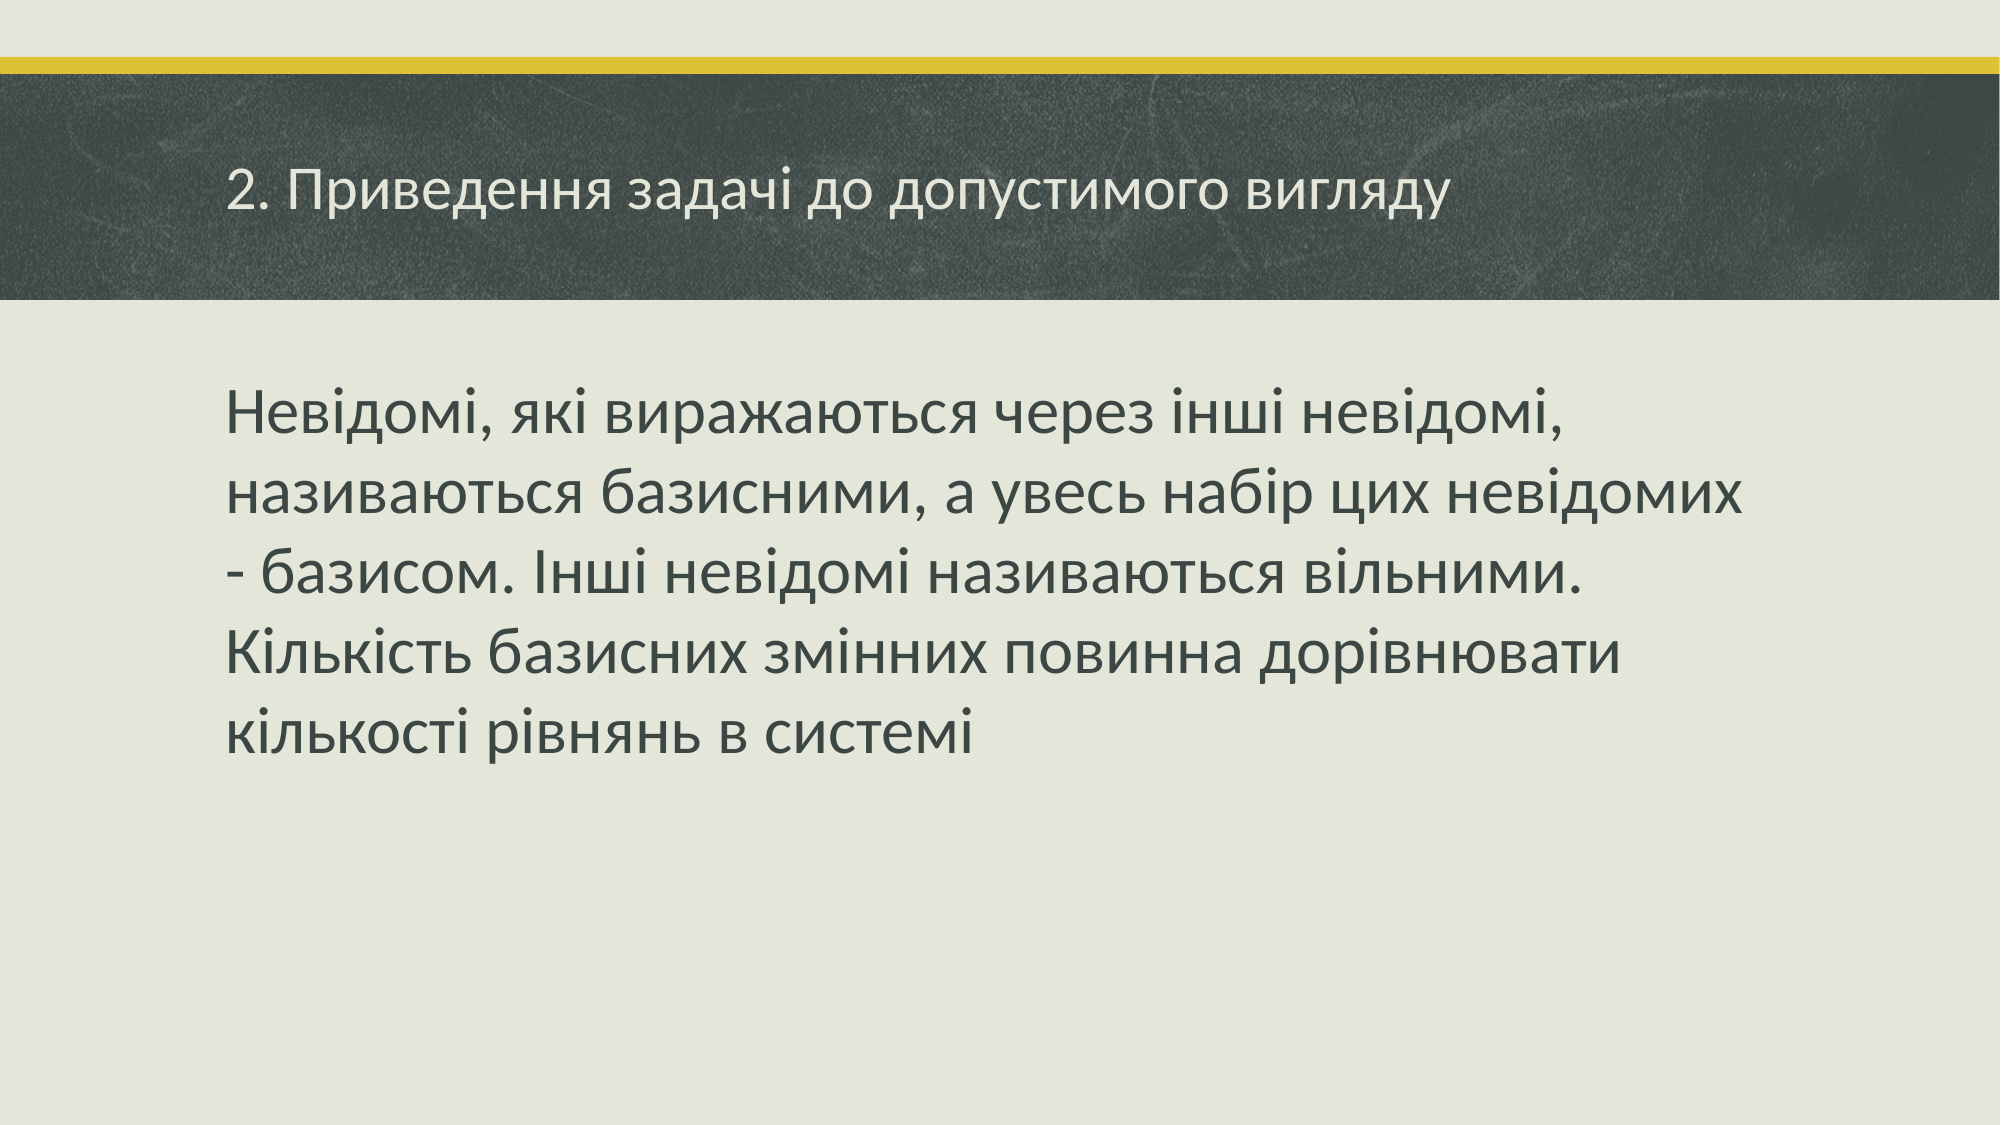

# 2. Приведення задачі до допустимого вигляду
Невідомі, які виражаються через інші невідомі, називаються базисними, а увесь набір цих невідомих - базисом. Інші невідомі називаються вільними. Кількість базисних змінних повинна дорівнювати кількості рівнянь в системі